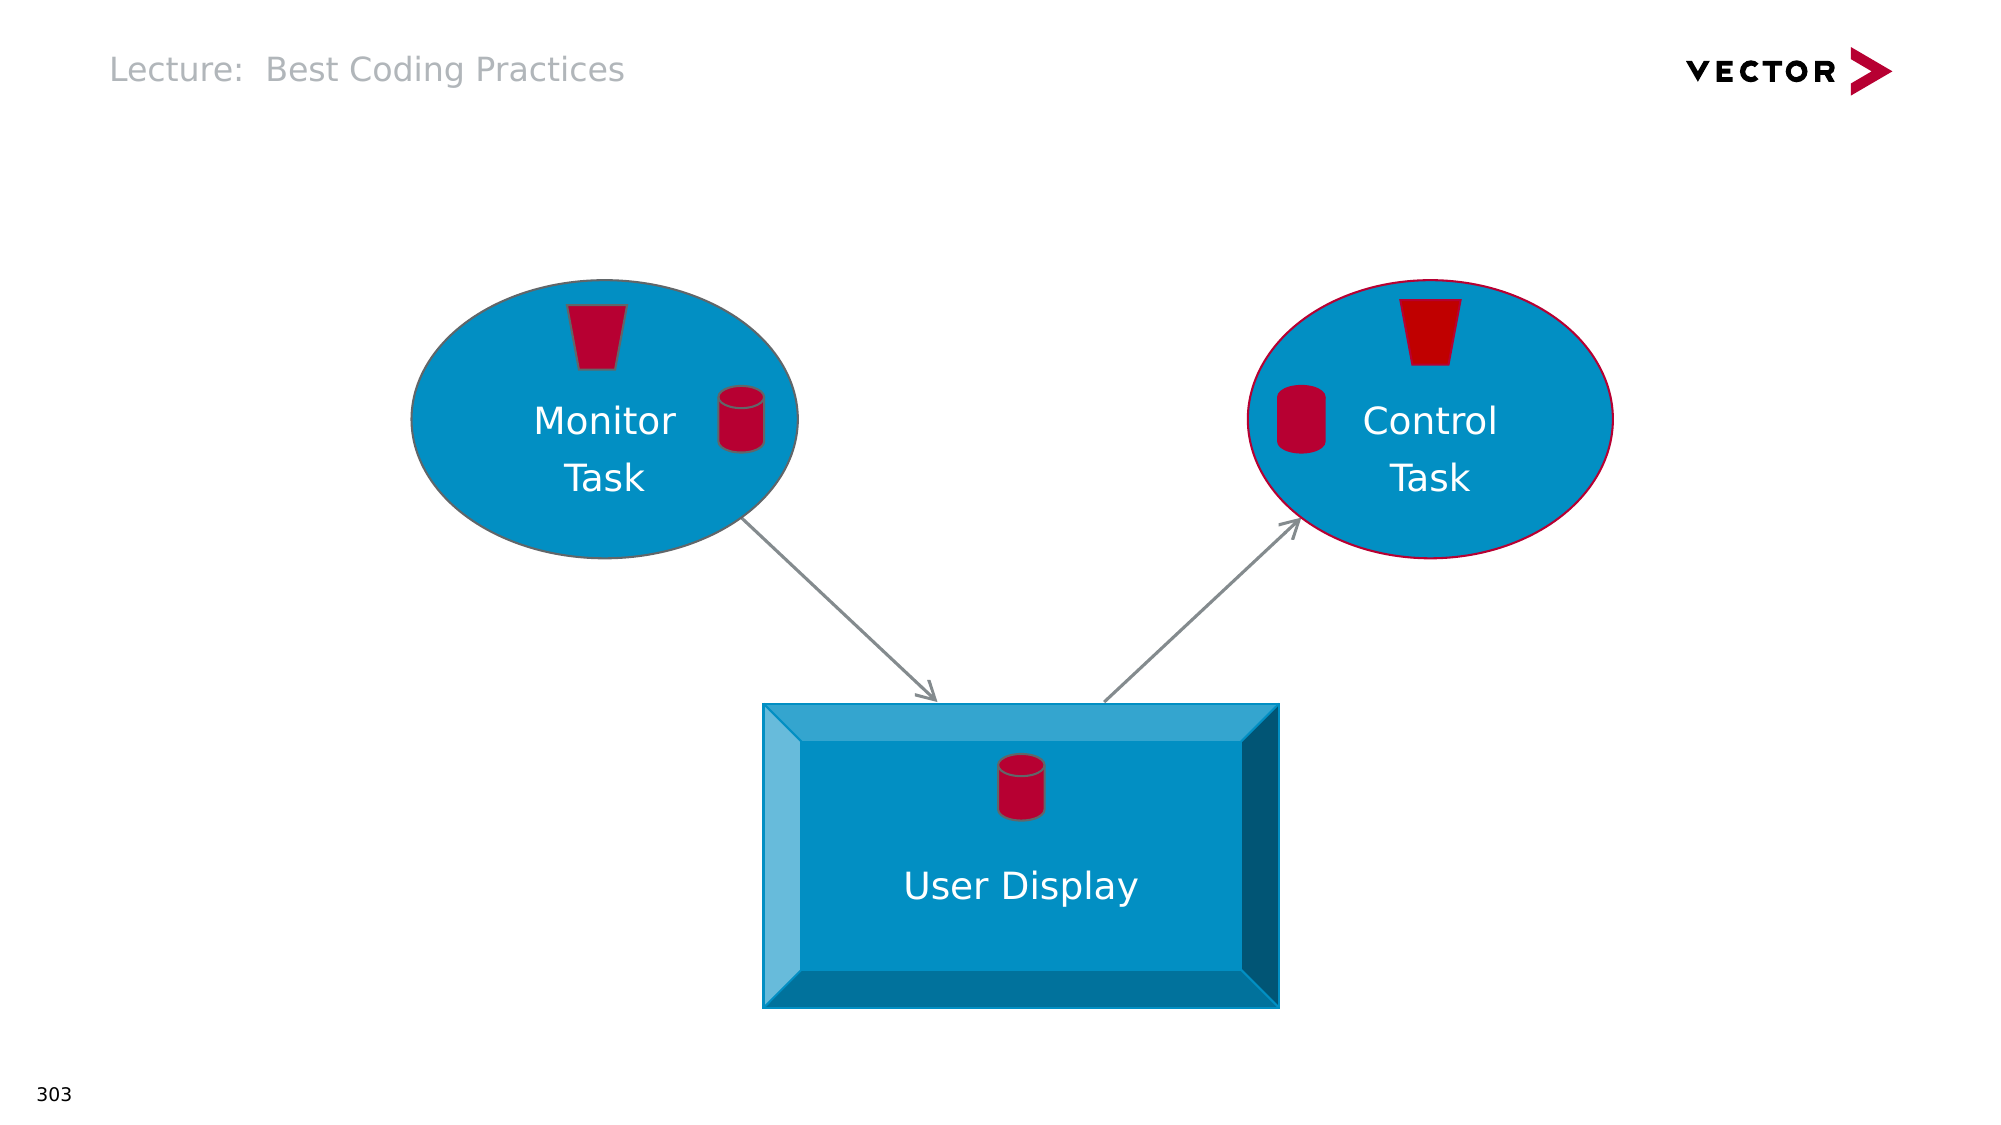

# Lecture:  Best Coding Practices

Monitor
Task

Control
Task

User Display